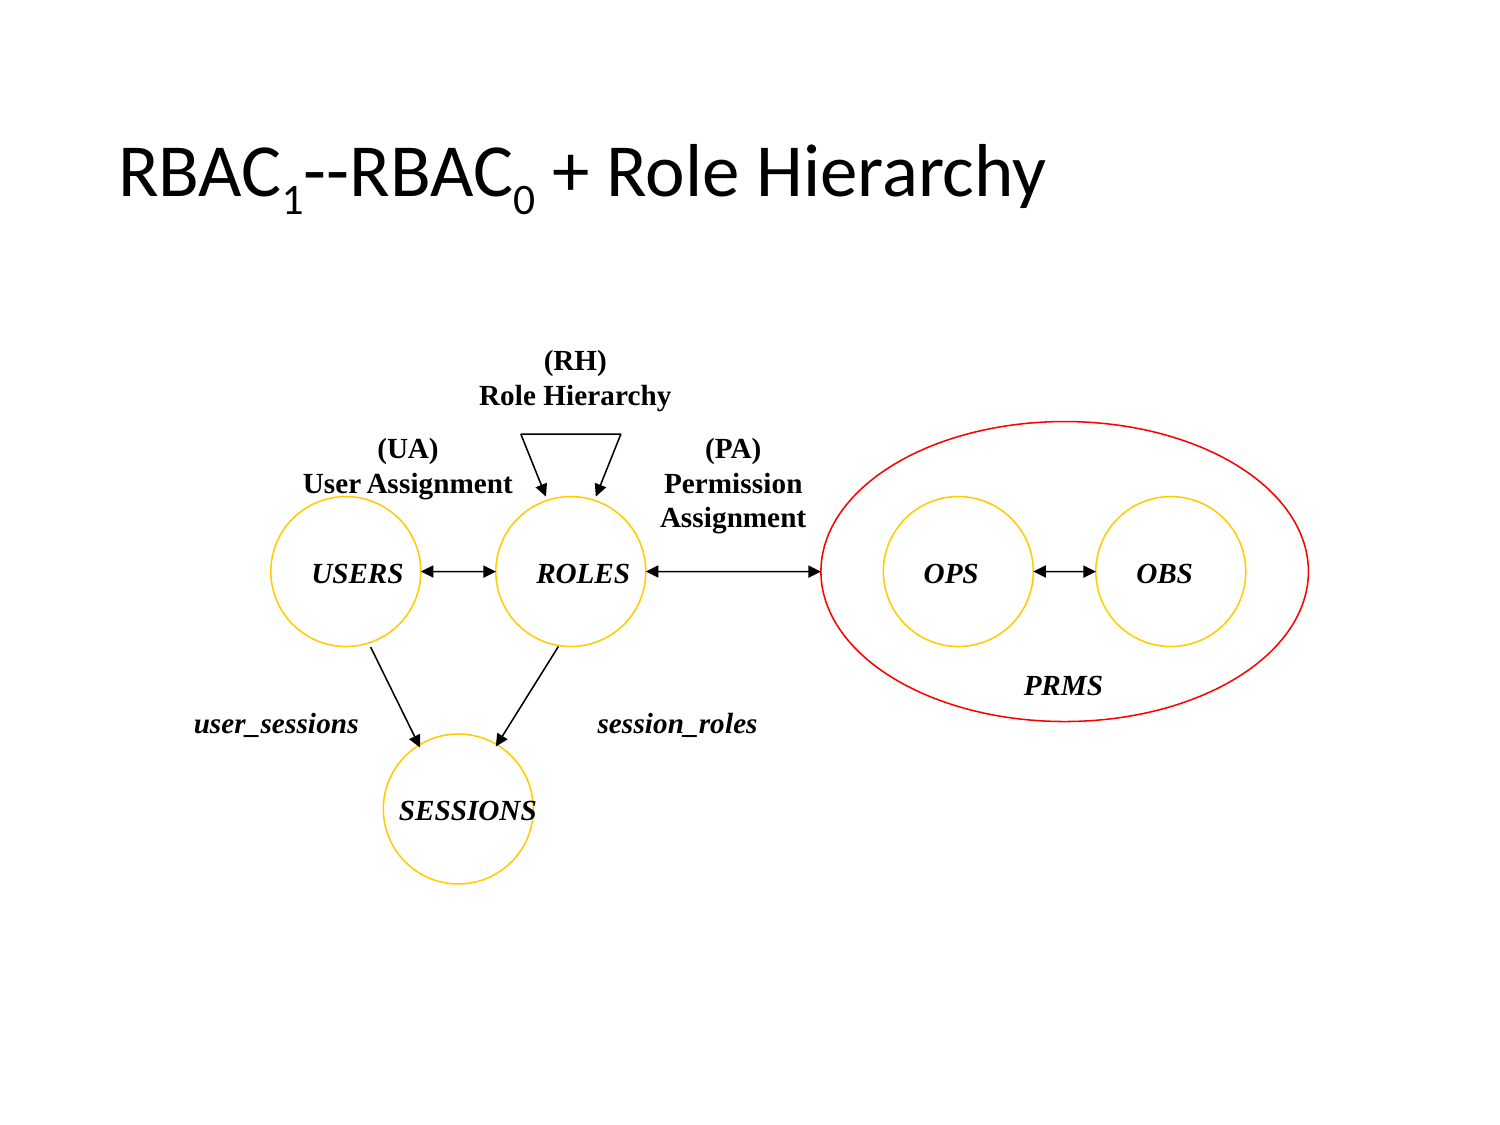

# RBAC1--RBAC0 + Role Hierarchy
(RH)
Role Hierarchy

(UA)
User Assignment
(PA)
Permission
Assignment

USERS
ROLES
OPS
OBS

PRMS
user_sessions
session_roles
SESSIONS